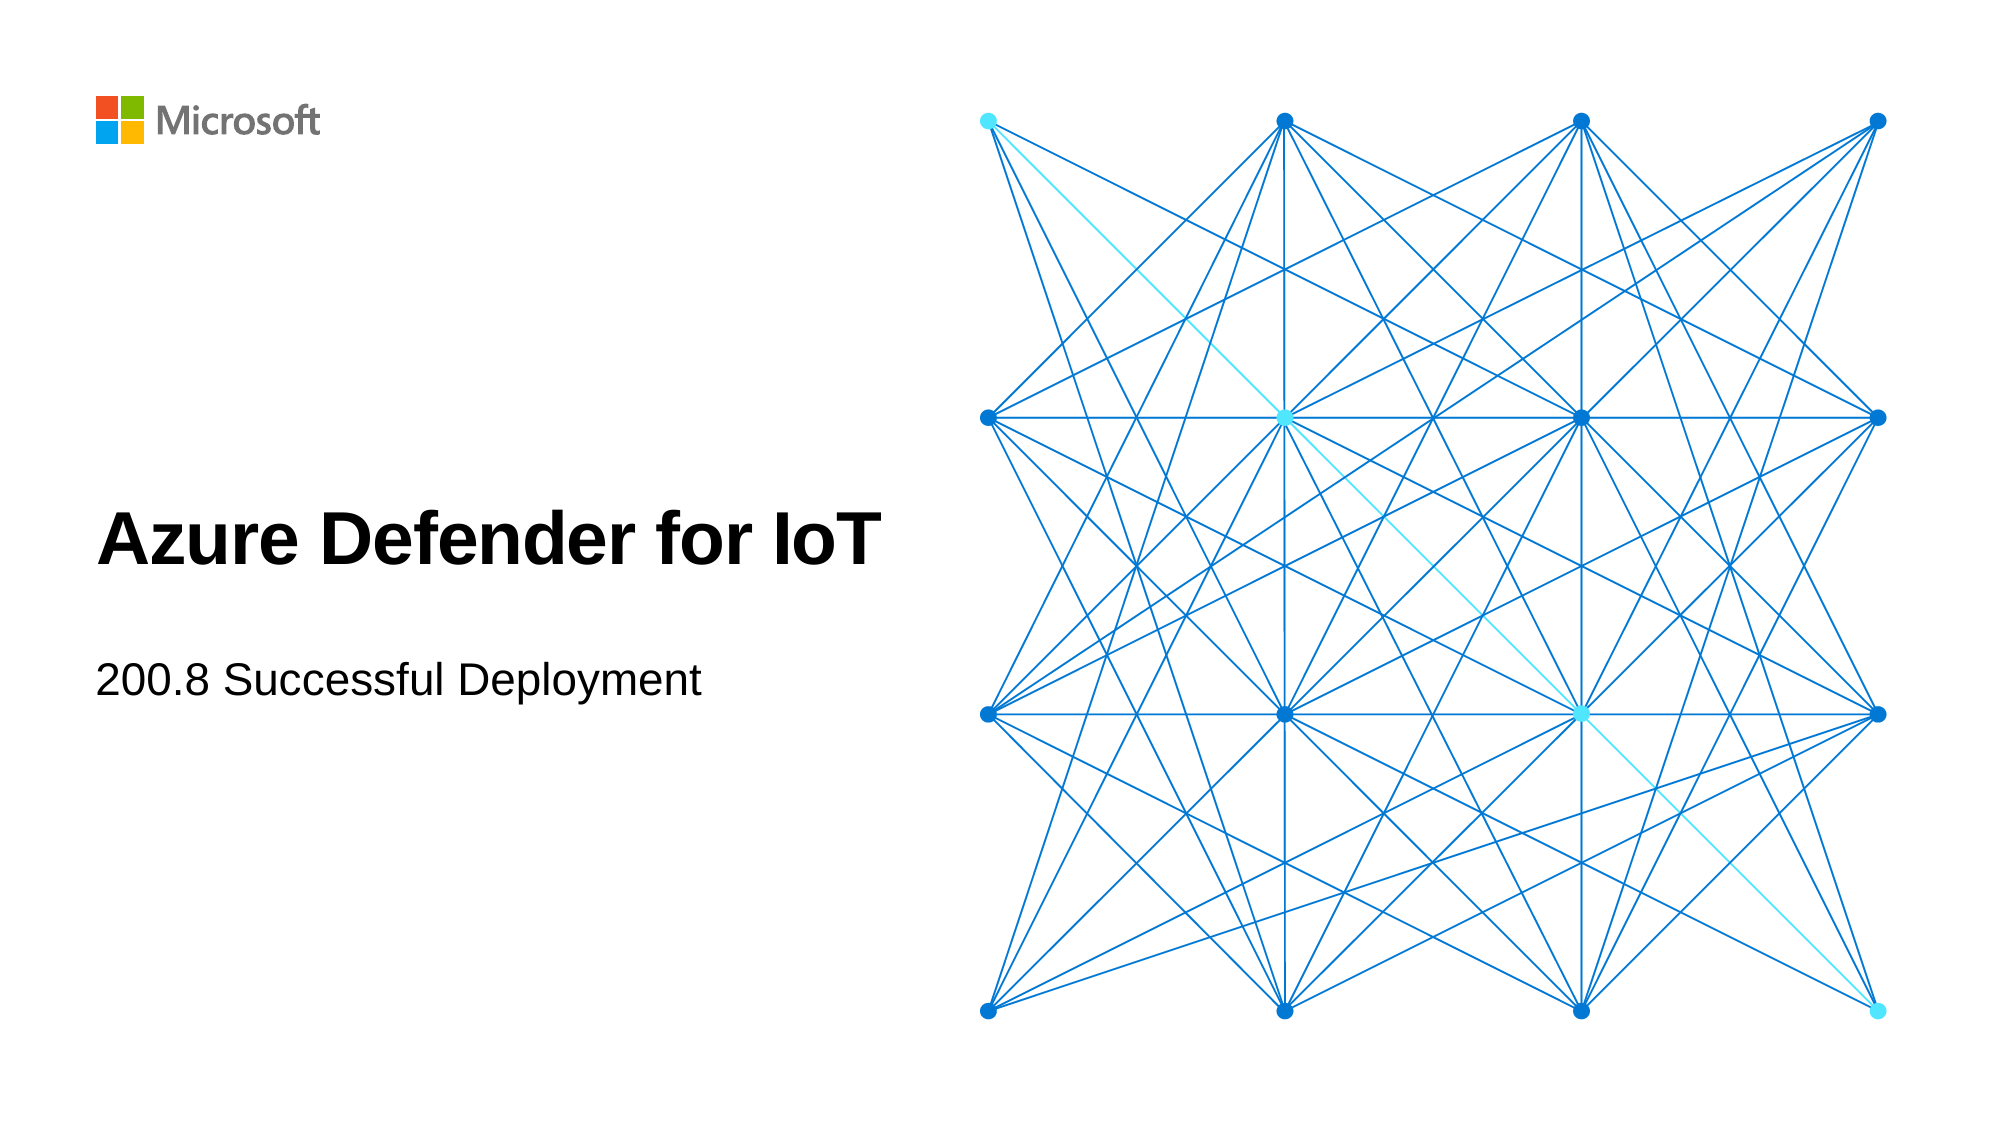

# Azure Defender for IoT
200.8 Successful Deployment